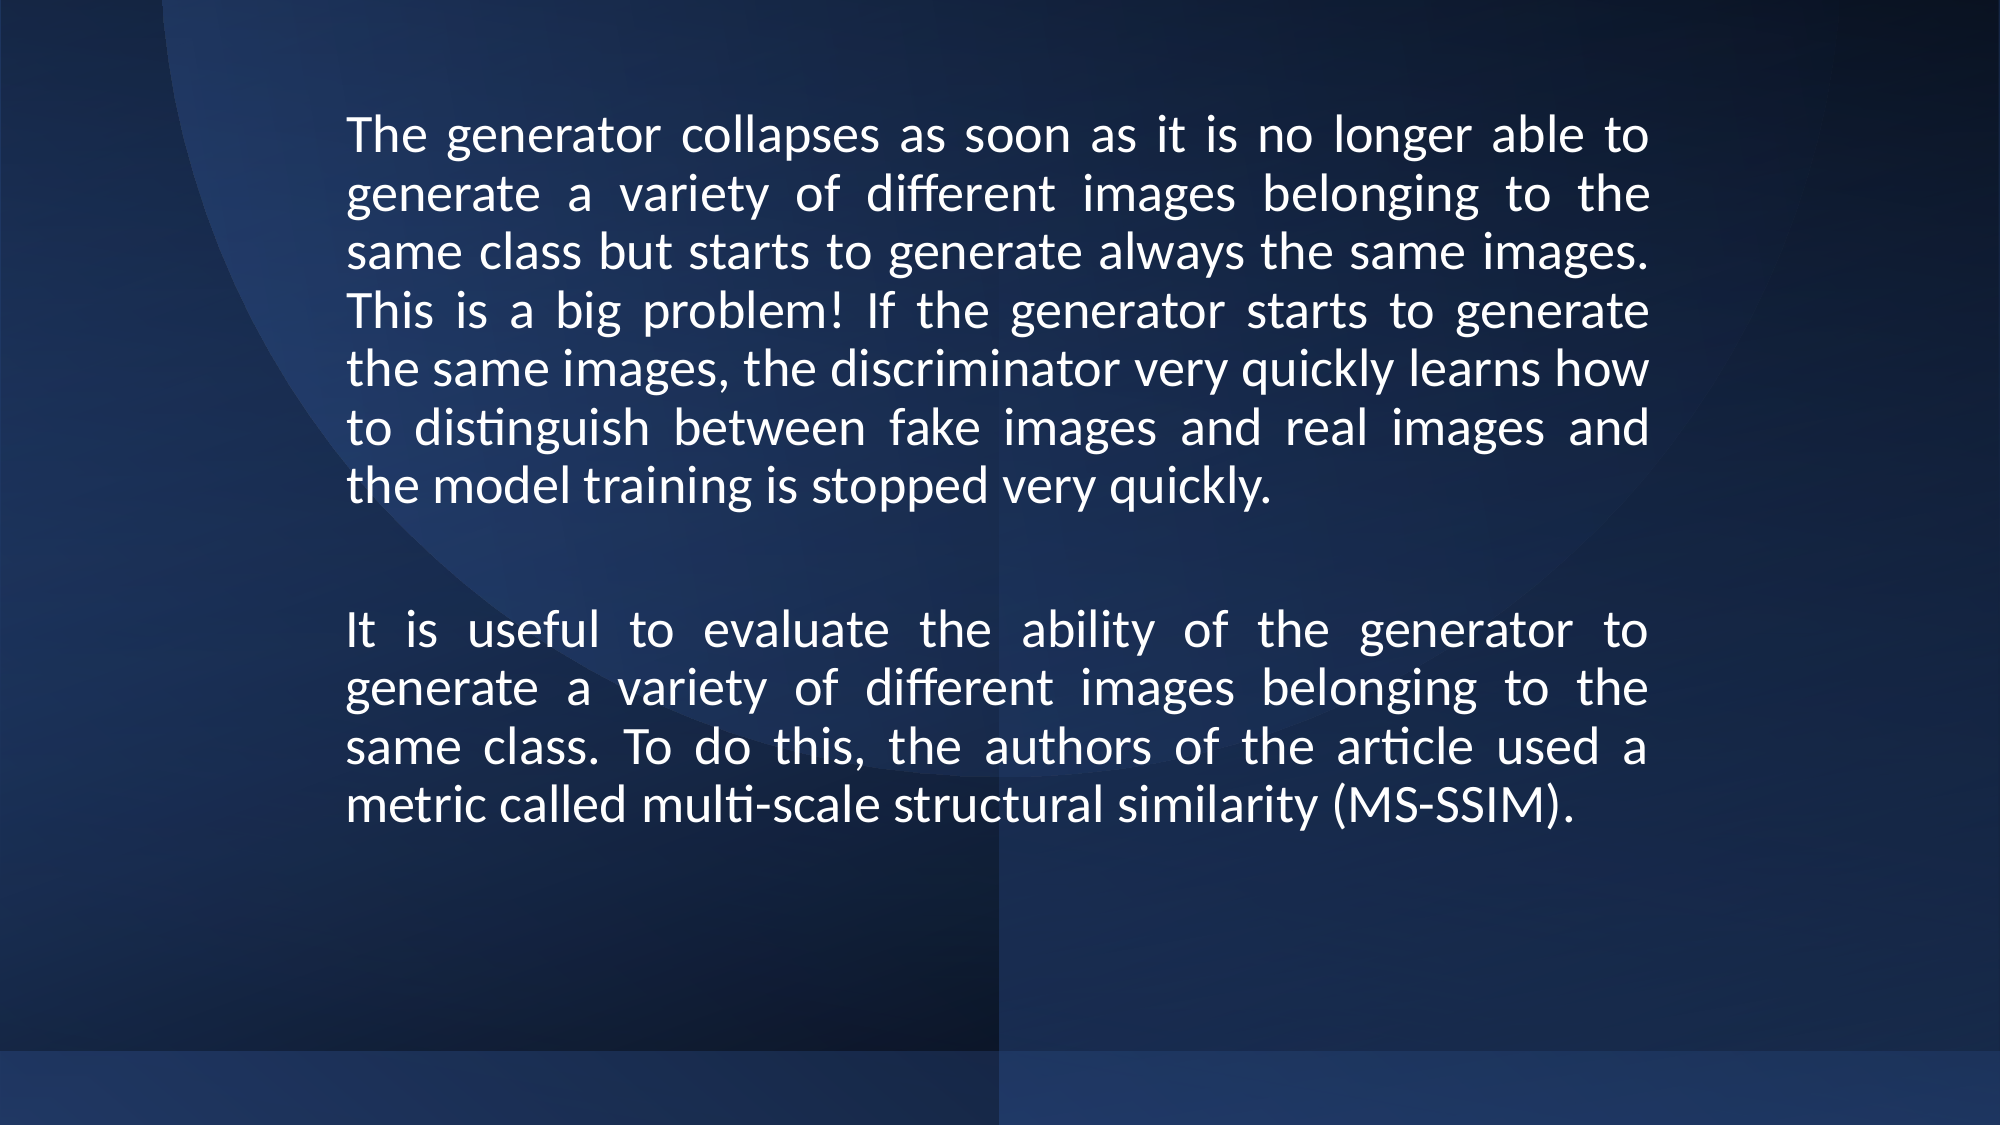

# The generator collapses as soon as it is no longer able to generate a variety of different images belonging to the same class but starts to generate always the same images. This is a big problem! If the generator starts to generate the same images, the discriminator very quickly learns how to distinguish between fake images and real images and the model training is stopped very quickly.
It is useful to evaluate the ability of the generator to generate a variety of different images belonging to the same class. To do this, the authors of the article used a metric called multi-scale structural similarity (MS-SSIM).